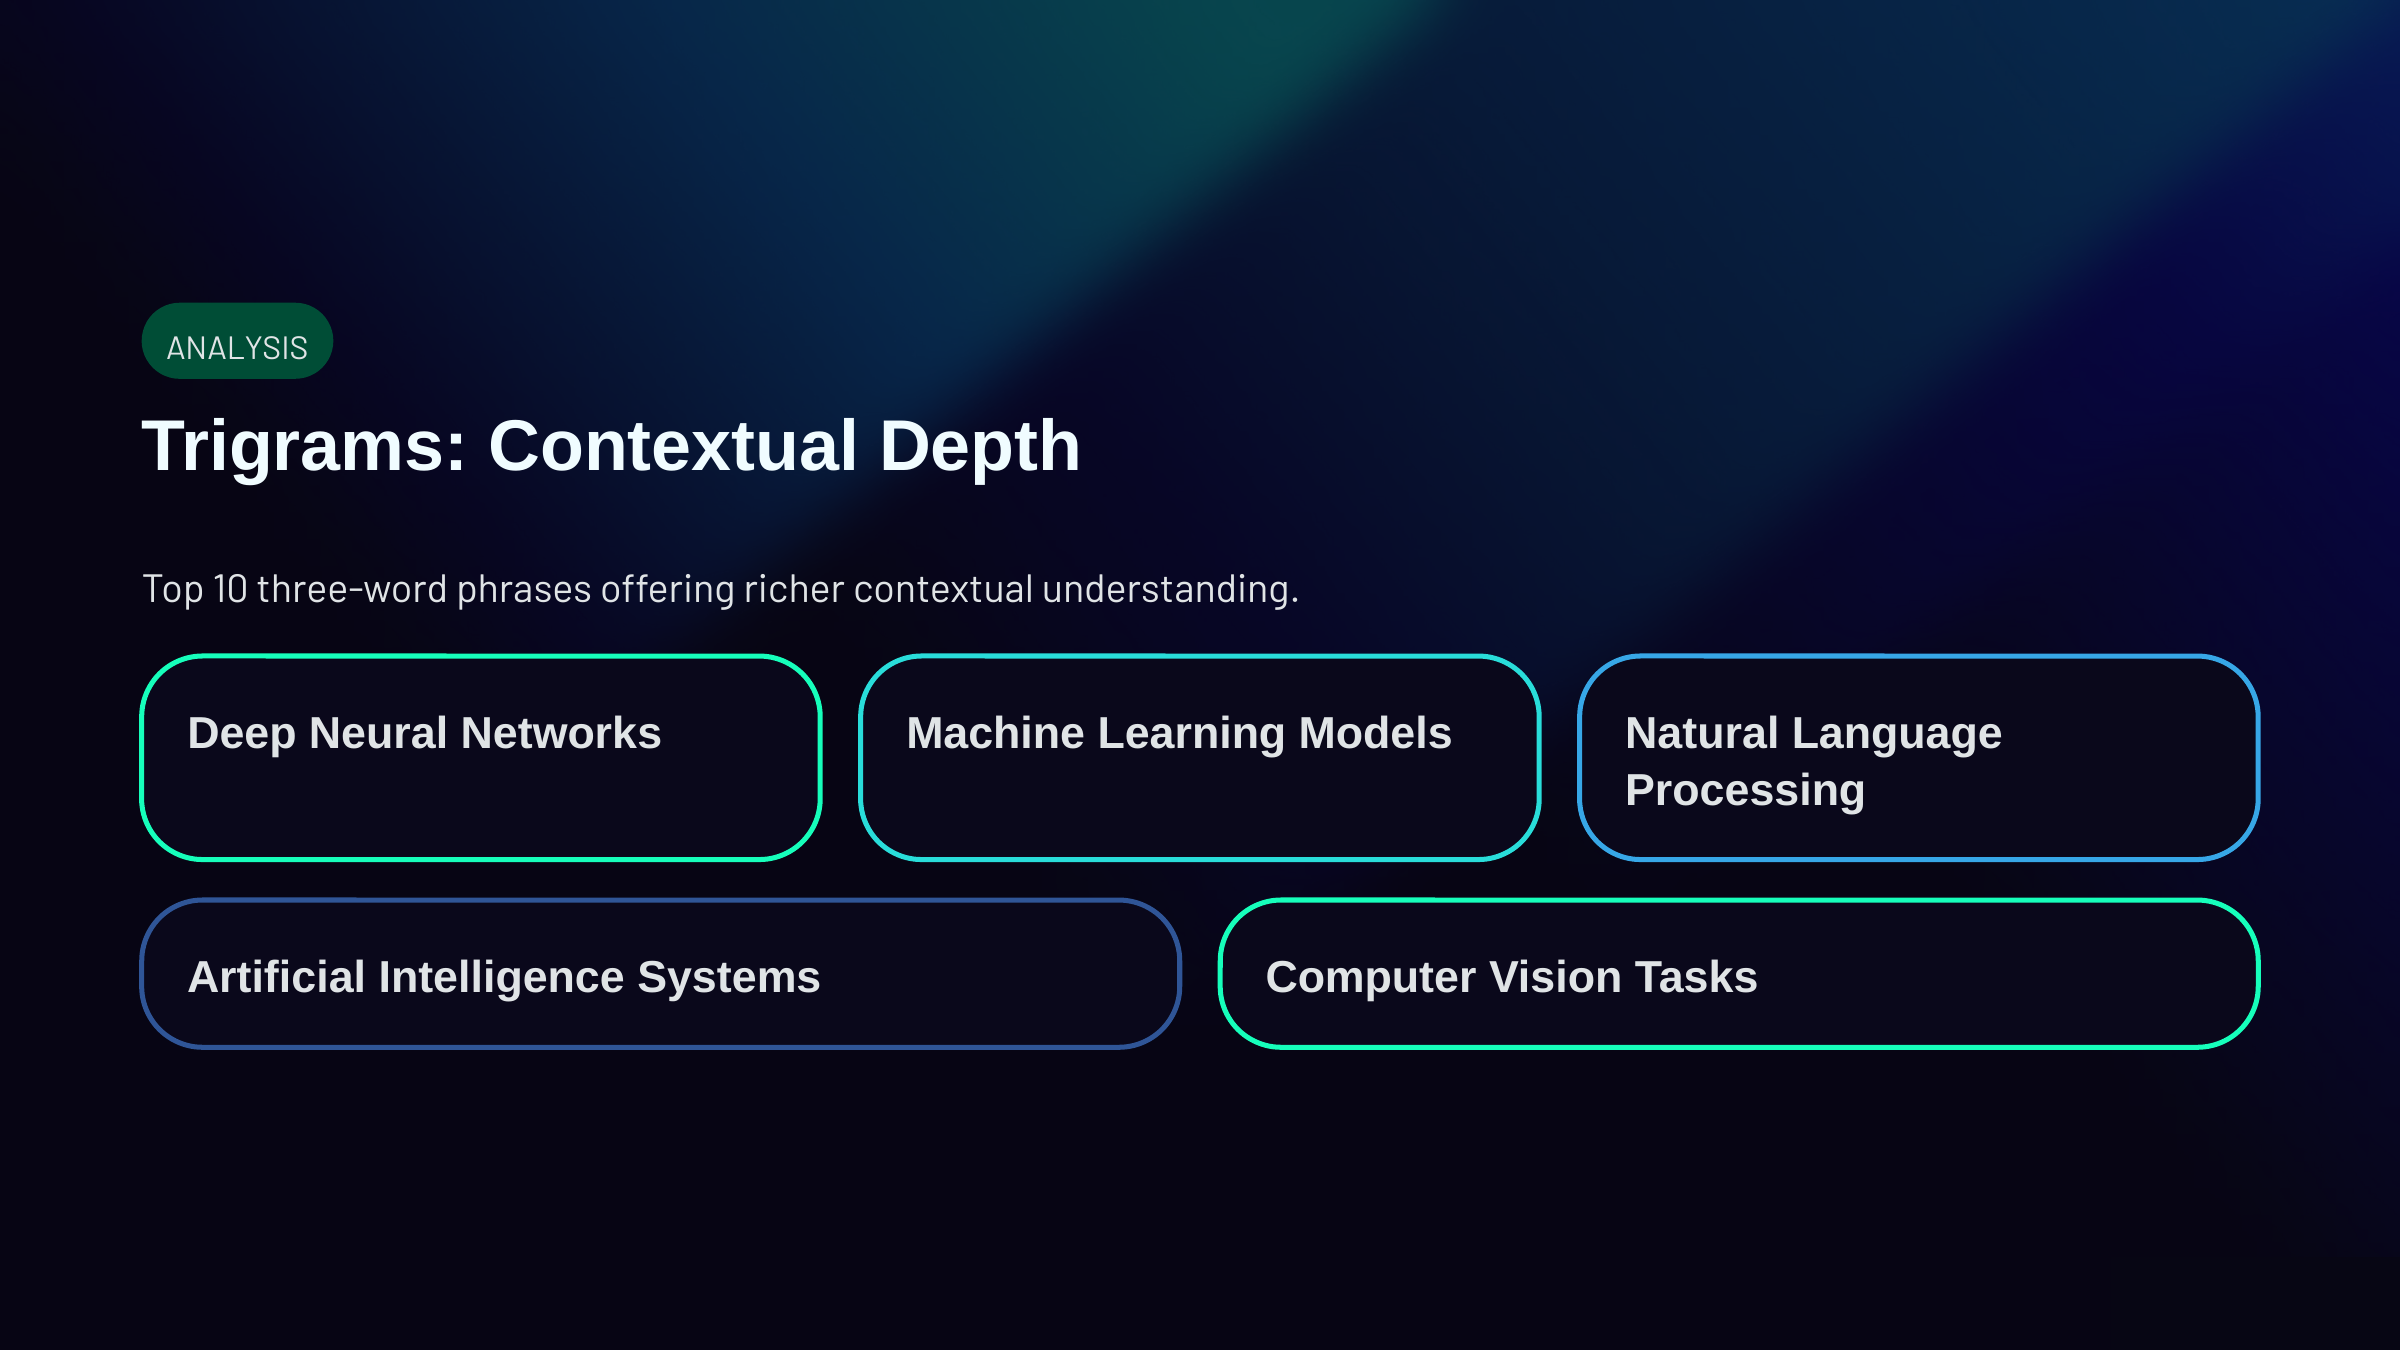

ANALYSIS
Trigrams: Contextual Depth
Top 10 three-word phrases offering richer contextual understanding.

Deep Neural Networks
Machine Learning Models
Natural Language Processing

Artificial Intelligence Systems
Computer Vision Tasks